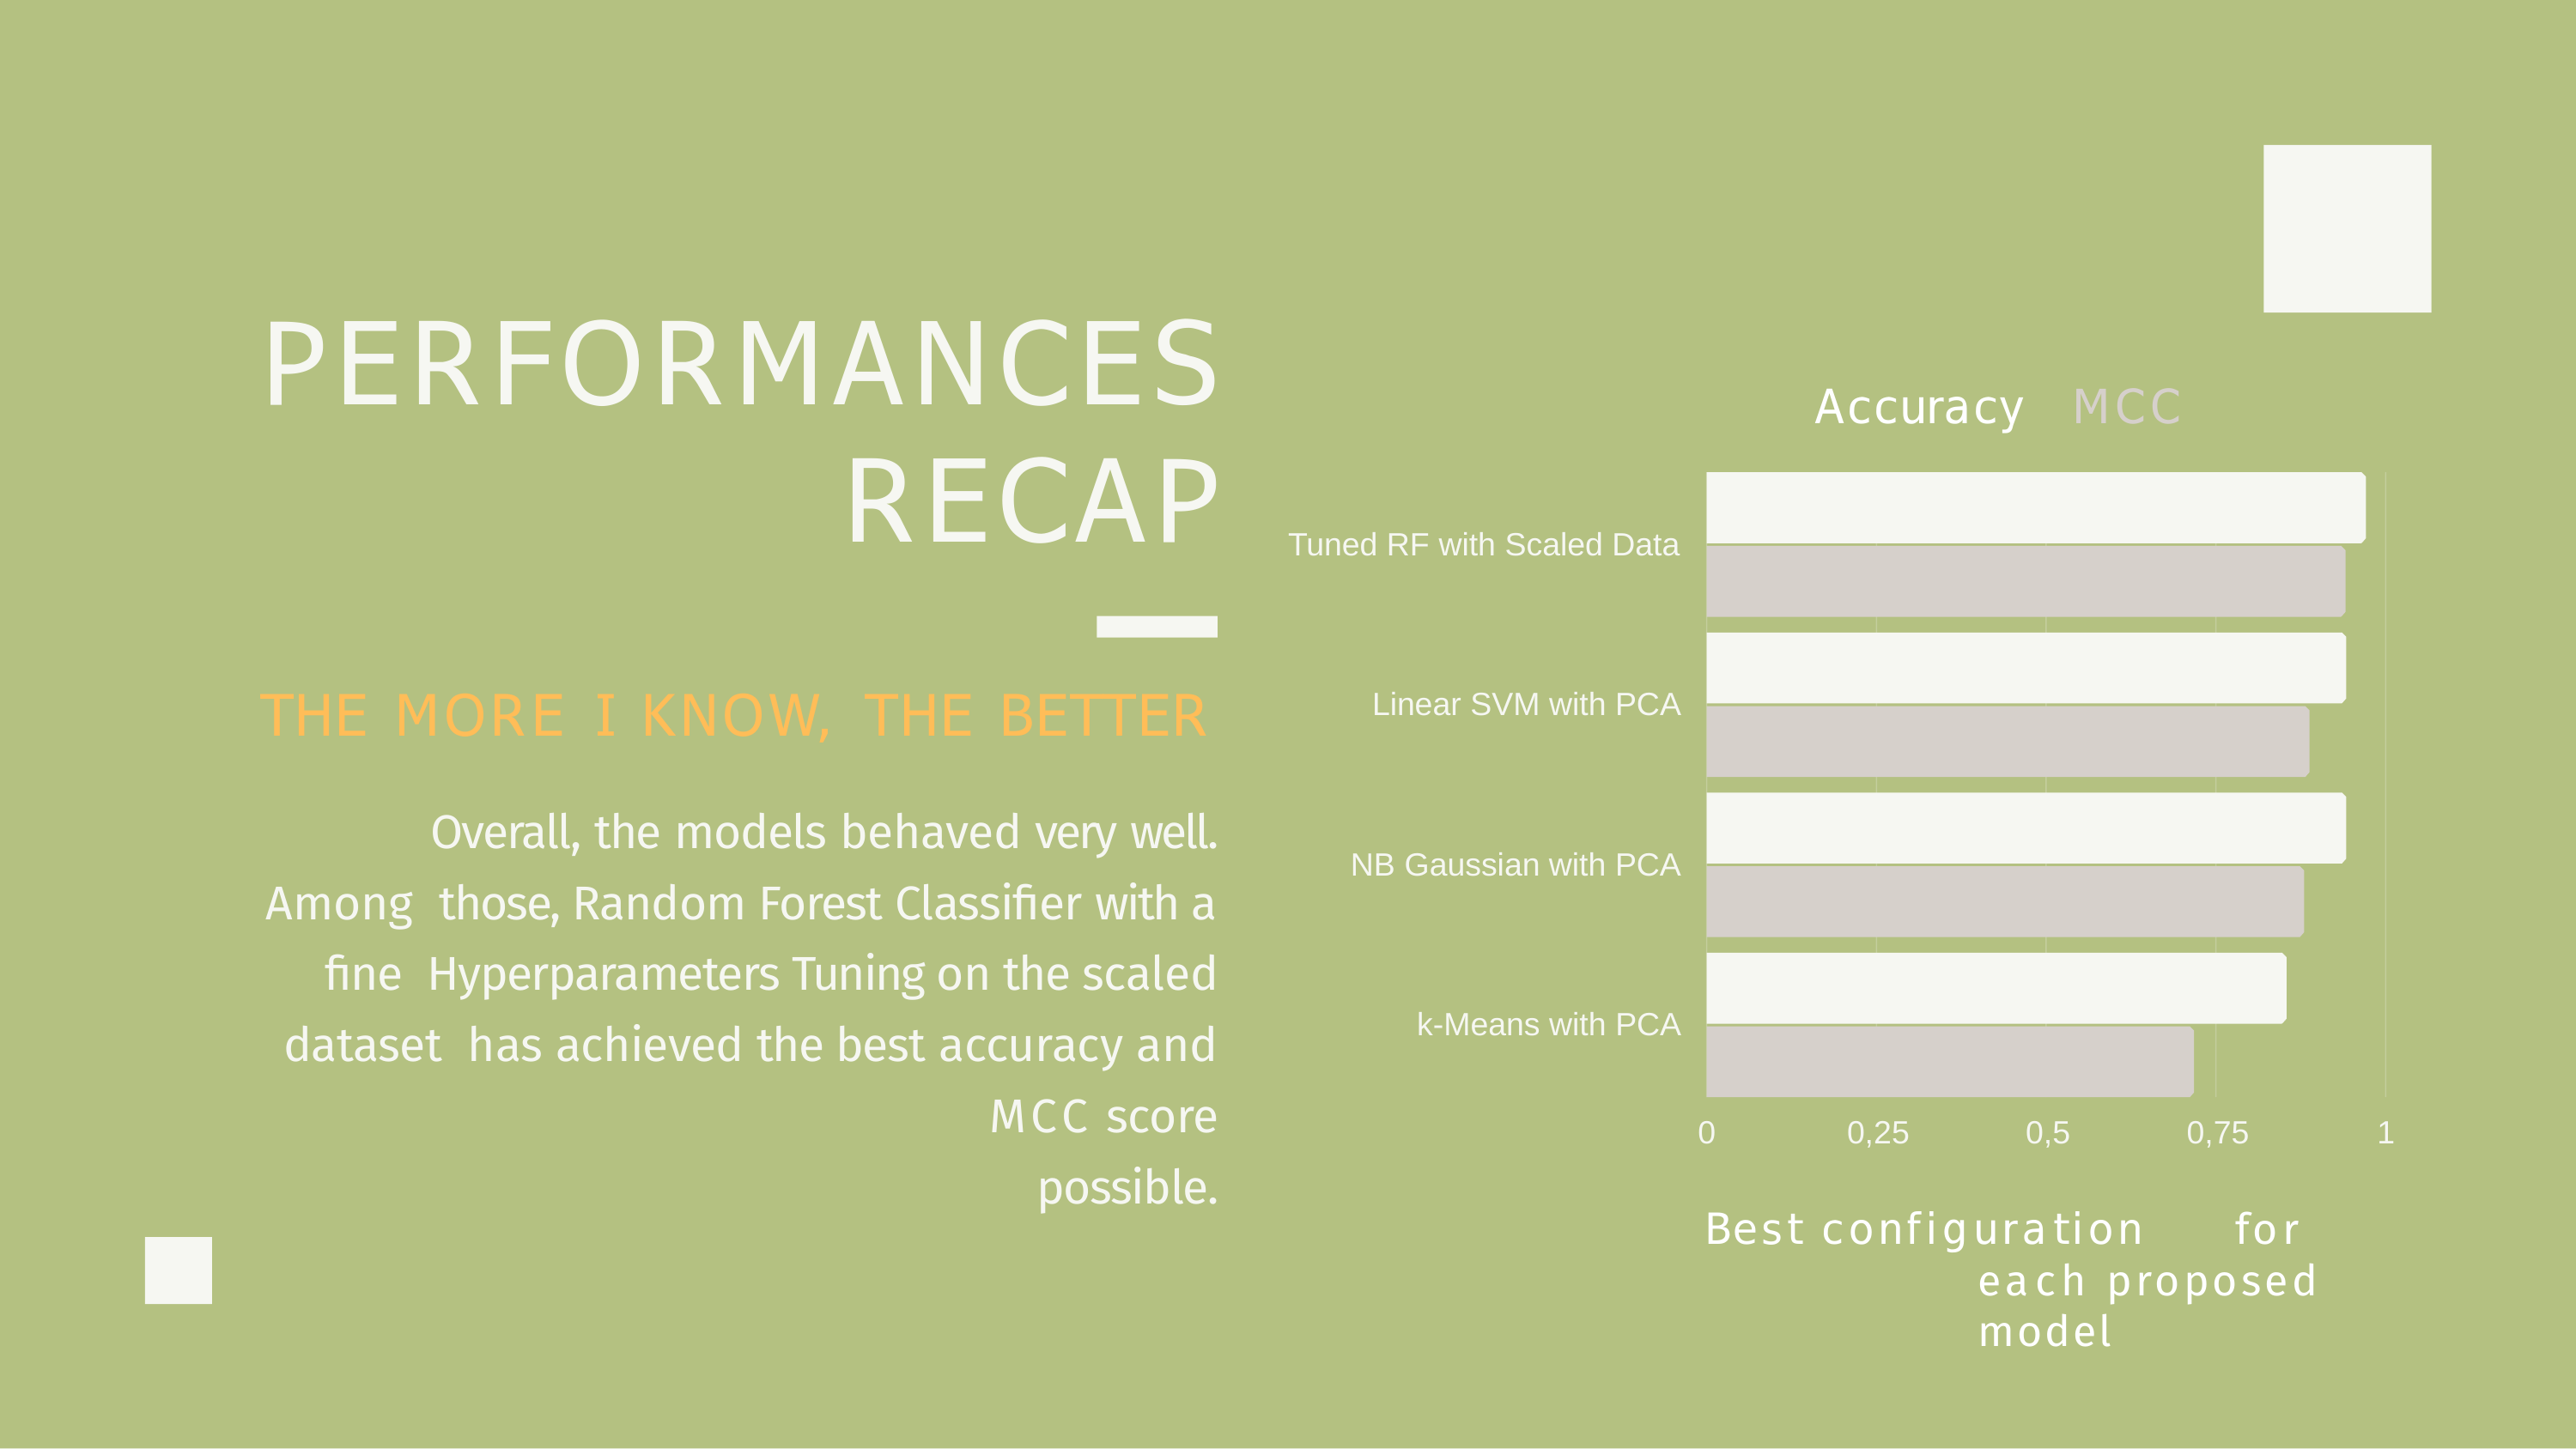

# PERFORMANCES
RECAP
Accuracy	MCC

Tuned RF with Scaled Data

THE MORE I KNOW, THE BETTER
Linear SVM with PCA
Overall, the models behaved very well. Among  those, Random Forest Classifier with a fine  Hyperparameters Tuning on the scaled dataset  has achieved the best accuracy and MCC score
possible.

NB Gaussian with PCA

k-Means with PCA
0	0,25	0,5	0,75

Best configuration	for	each  proposed	model
1